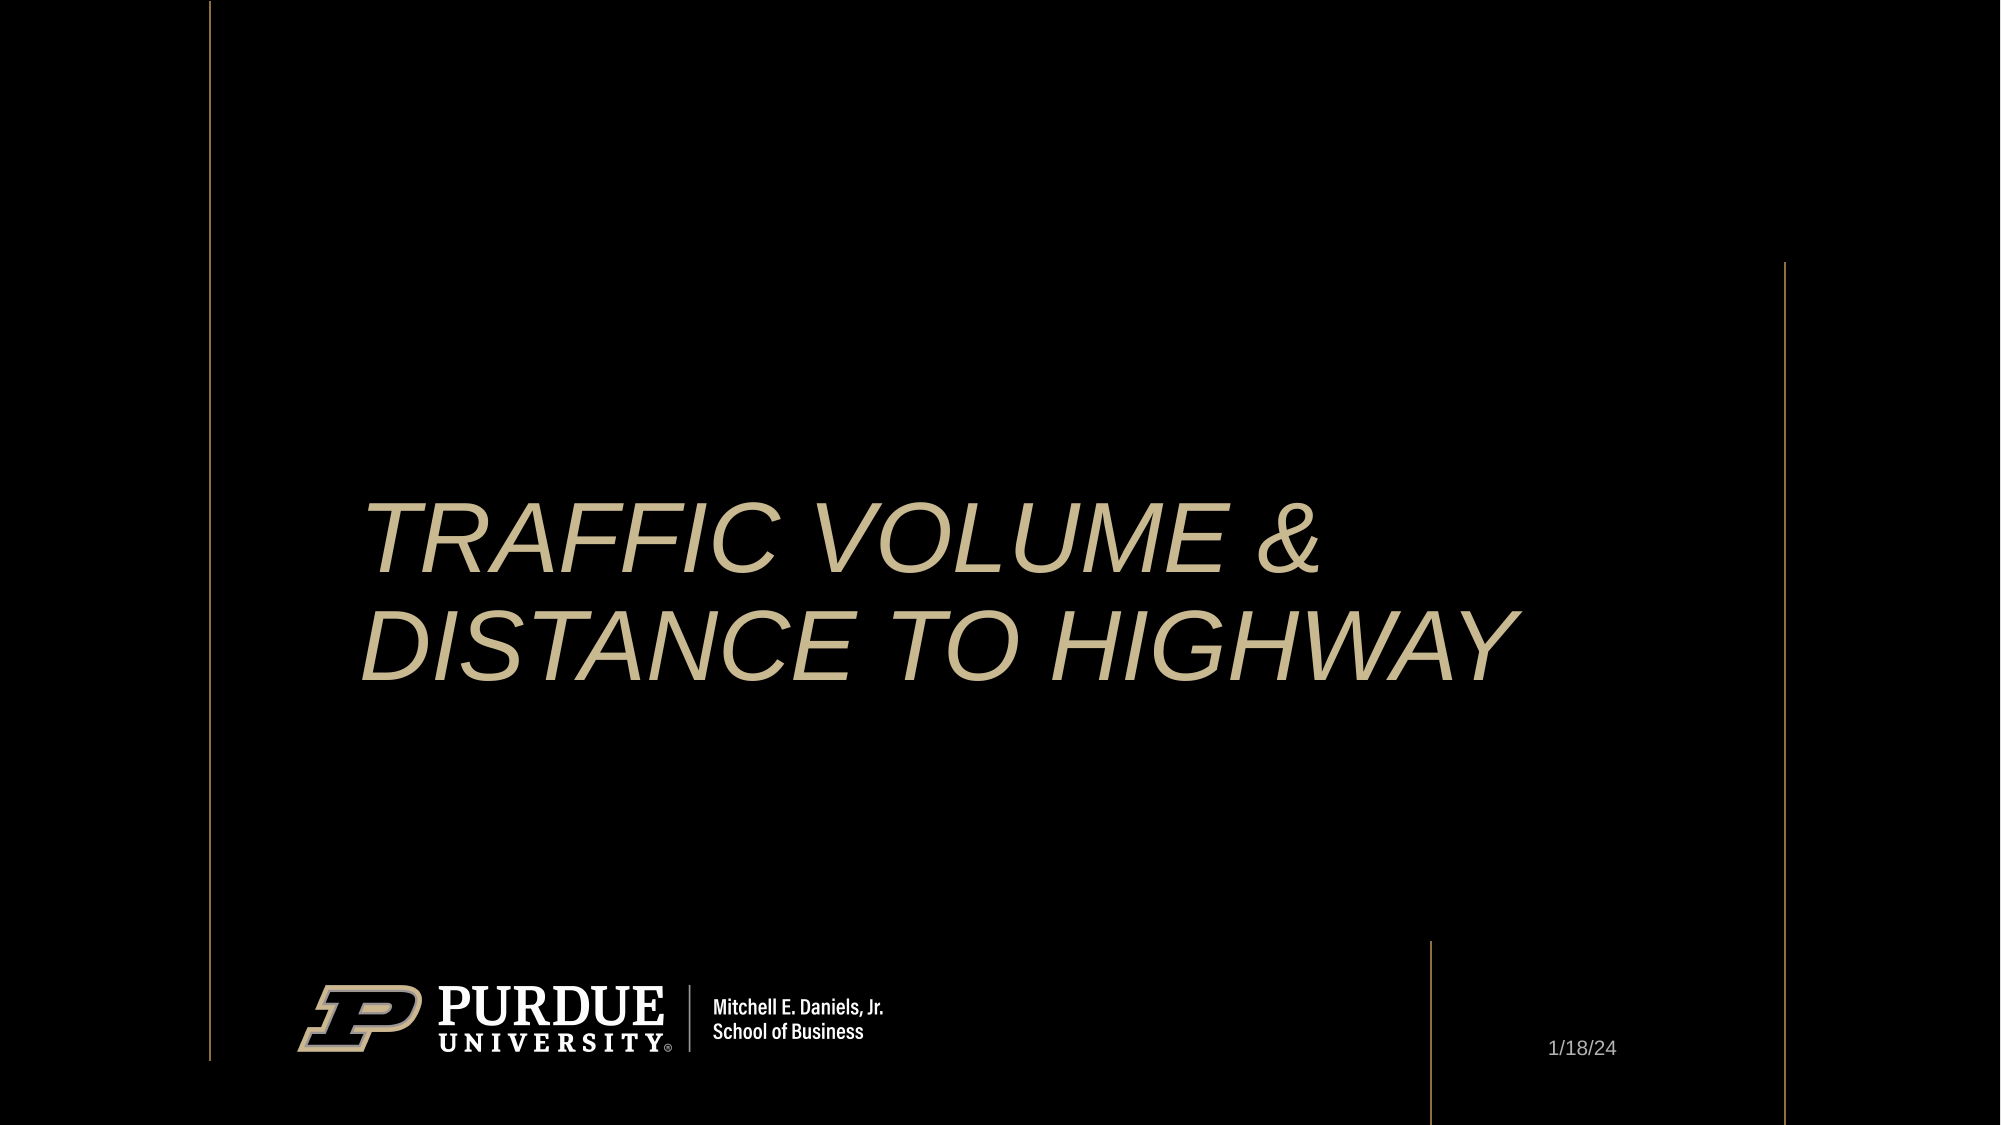

# Traffic volume & Distance to Highway
8
1/18/24